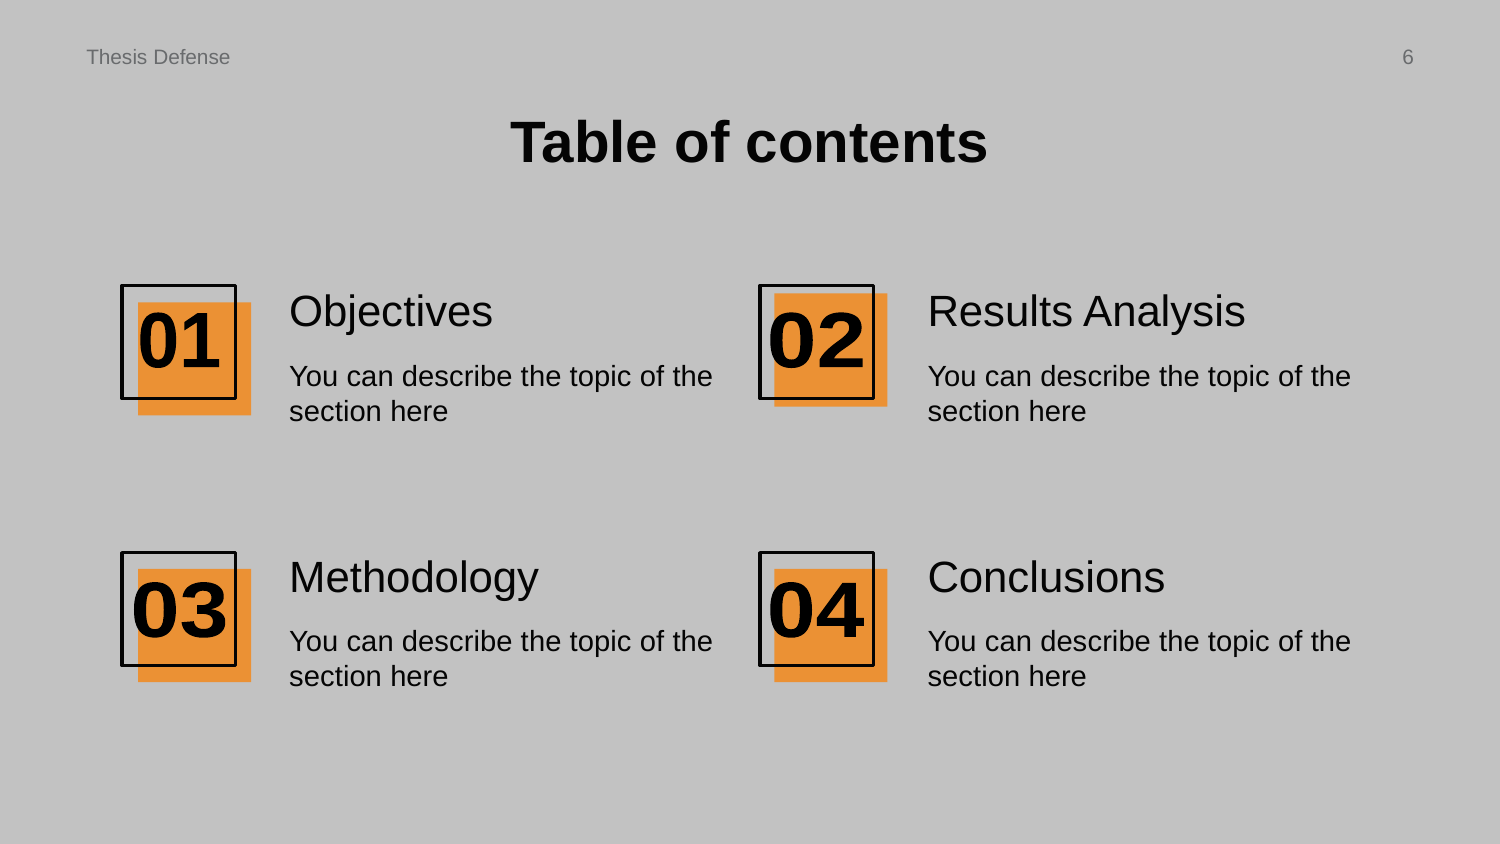

6
Thesis Defense
Table of contents
# Objectives
Results Analysis

01
02
You can describe the topic of the section here
You can describe the topic of the section here
Methodology
Conclusions

03
04
You can describe the topic of the section here
You can describe the topic of the section here